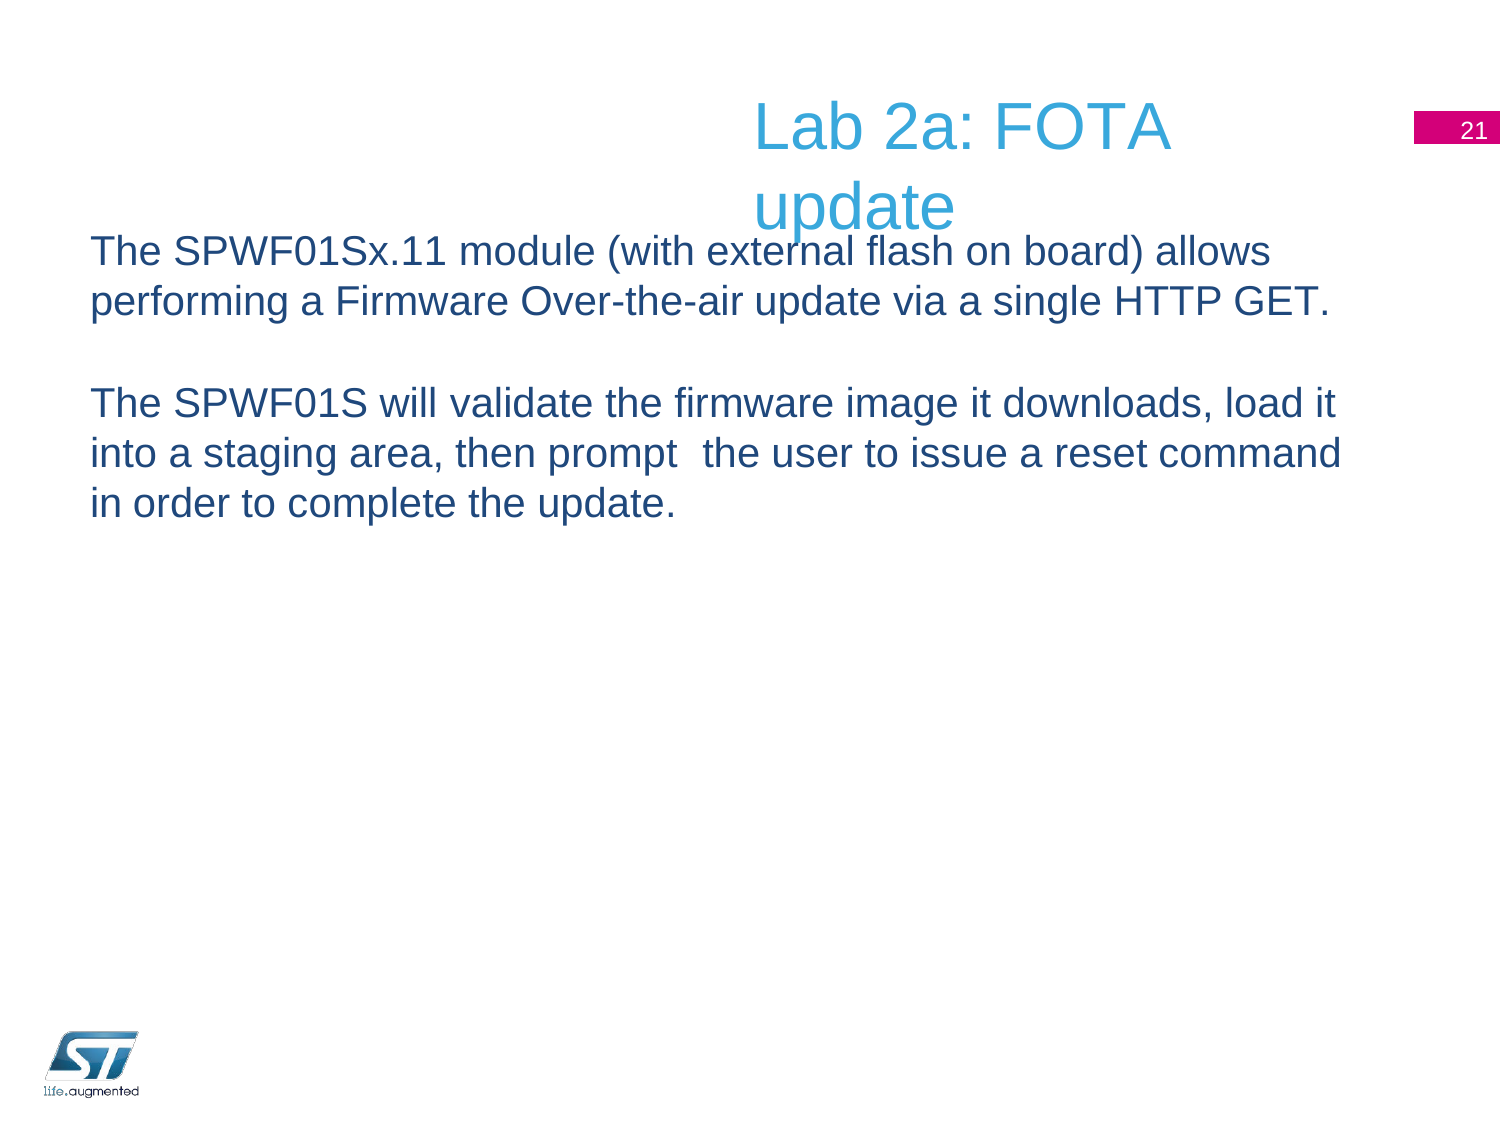

# Lab 2a: FOTA update

21
The SPWF01Sx.11 module (with external flash on board) allows performing a Firmware Over-the-air update via a single HTTP GET.

The SPWF01S will validate the firmware image it downloads, load it into a staging area, then prompt	the user to issue a reset command in order to complete the update.